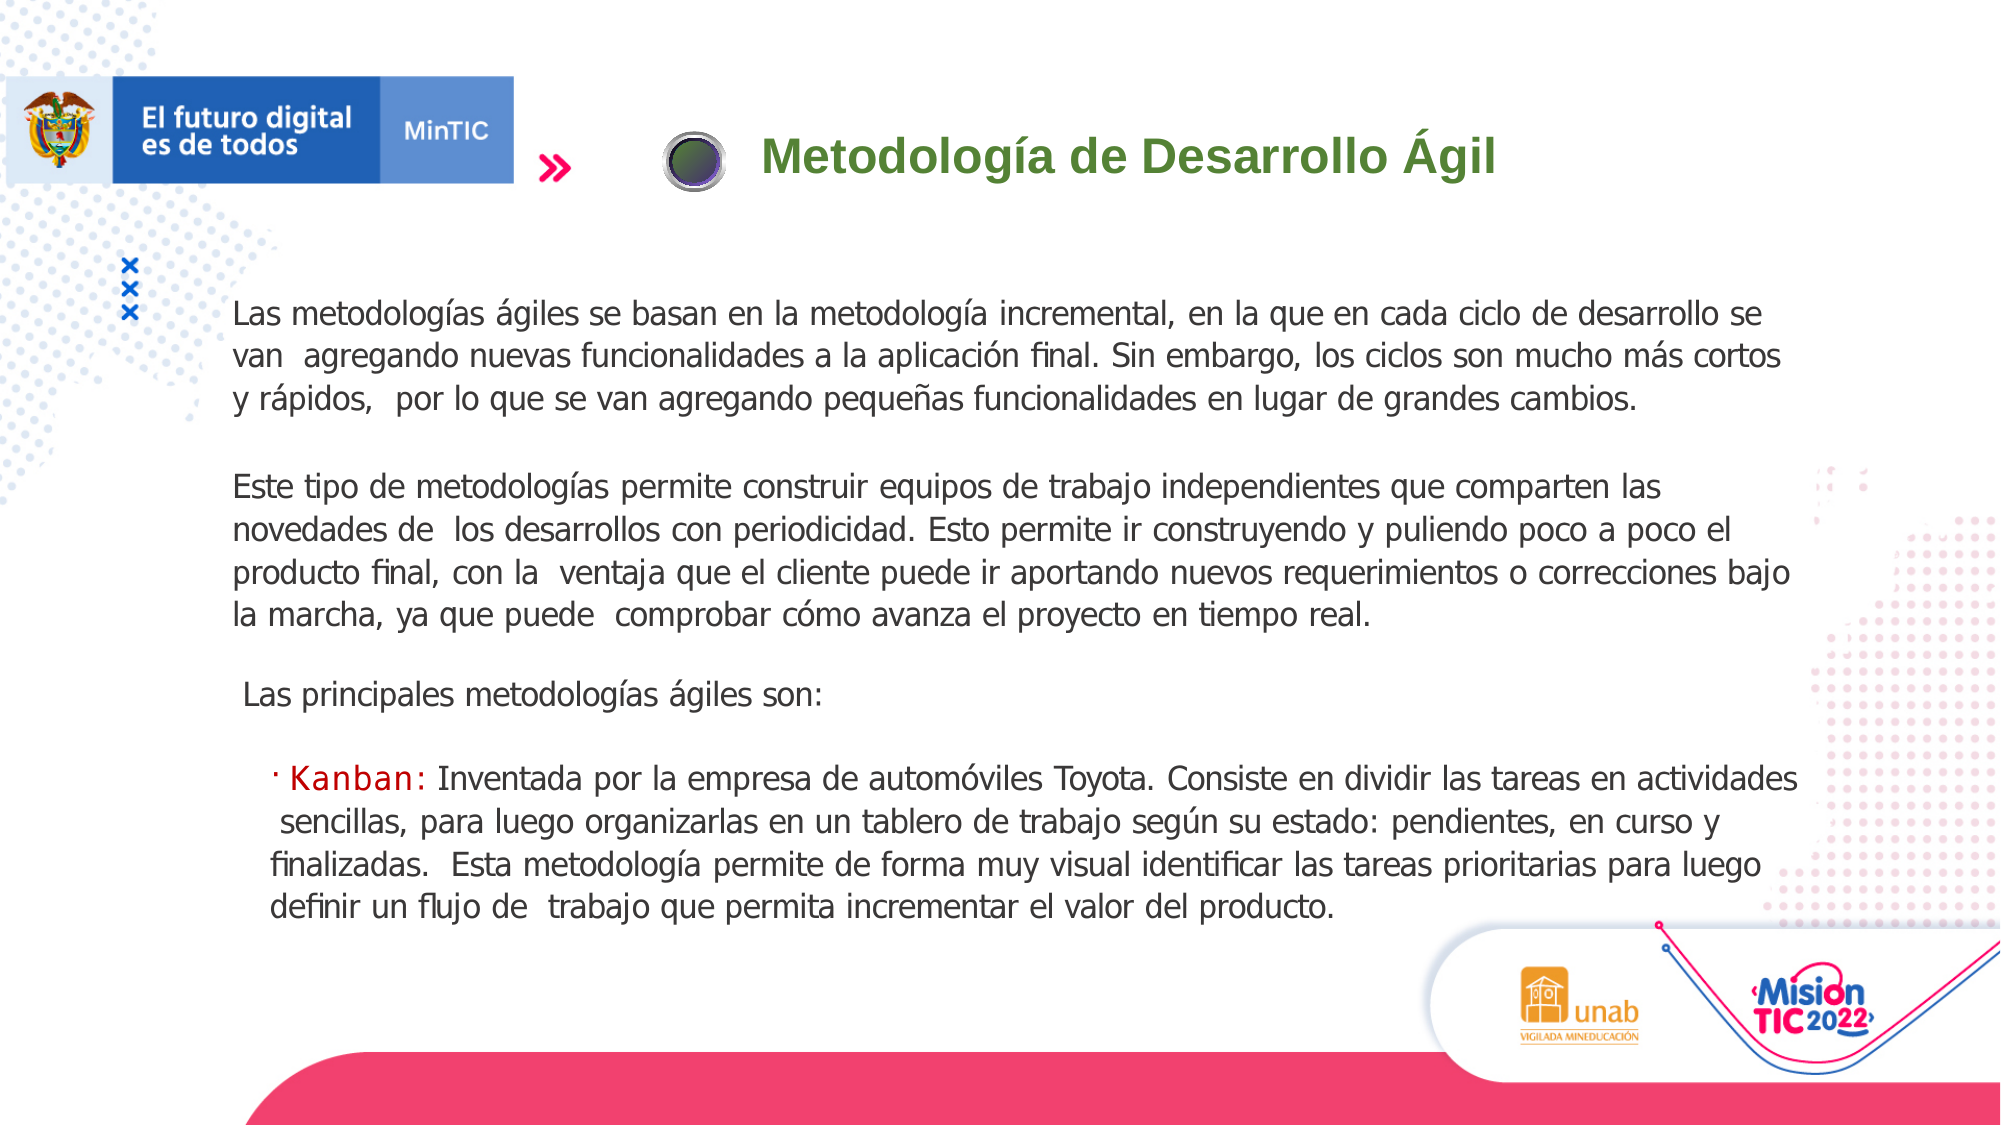

Metodología de Desarrollo Ágil

Las metodologías ágiles se basan en la metodología incremental, en la que en cada ciclo de desarrollo se van  agregando nuevas funcionalidades a la aplicación final. Sin embargo, los ciclos son mucho más cortos y rápidos,  por lo que se van agregando pequeñas funcionalidades en lugar de grandes cambios.

Este tipo de metodologías permite construir equipos de trabajo independientes que comparten las novedades de  los desarrollos con periodicidad. Esto permite ir construyendo y puliendo poco a poco el producto final, con la  ventaja que el cliente puede ir aportando nuevos requerimientos o correcciones bajo la marcha, ya que puede  comprobar cómo avanza el proyecto en tiempo real.

Las principales metodologías ágiles son:

· Kanban: Inventada por la empresa de automóviles Toyota. Consiste en dividir las tareas en actividades  sencillas, para luego organizarlas en un tablero de trabajo según su estado: pendientes, en curso y finalizadas.  Esta metodología permite de forma muy visual identificar las tareas prioritarias para luego definir un flujo de  trabajo que permita incrementar el valor del producto.